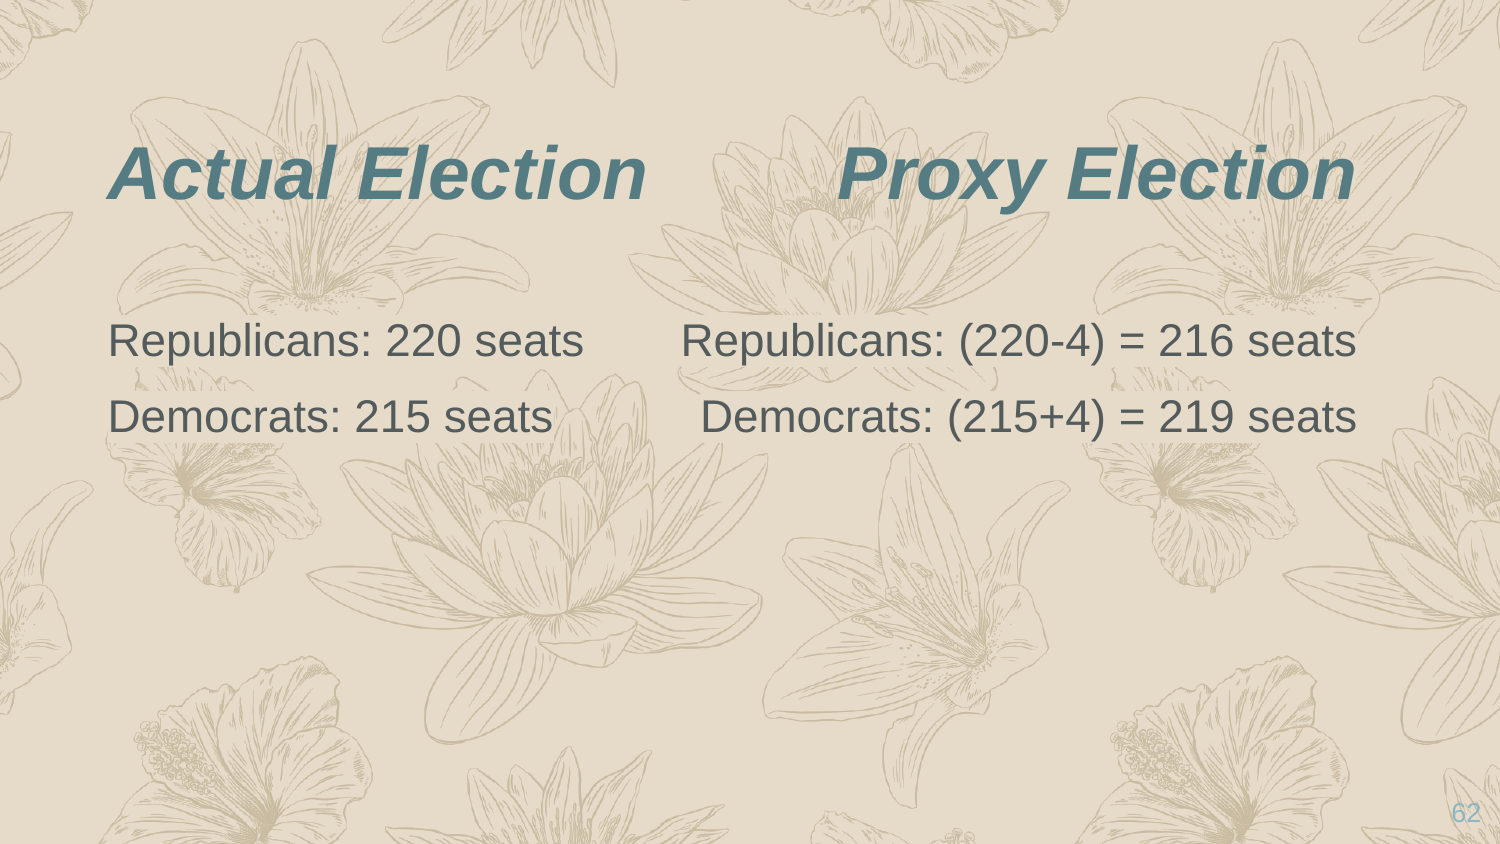

Actual Election
Proxy Election
Republicans: 220 seats
Democrats: 215 seats

Republicans: (220-4) = 216 seats
Democrats: (215+4) = 219 seats

62